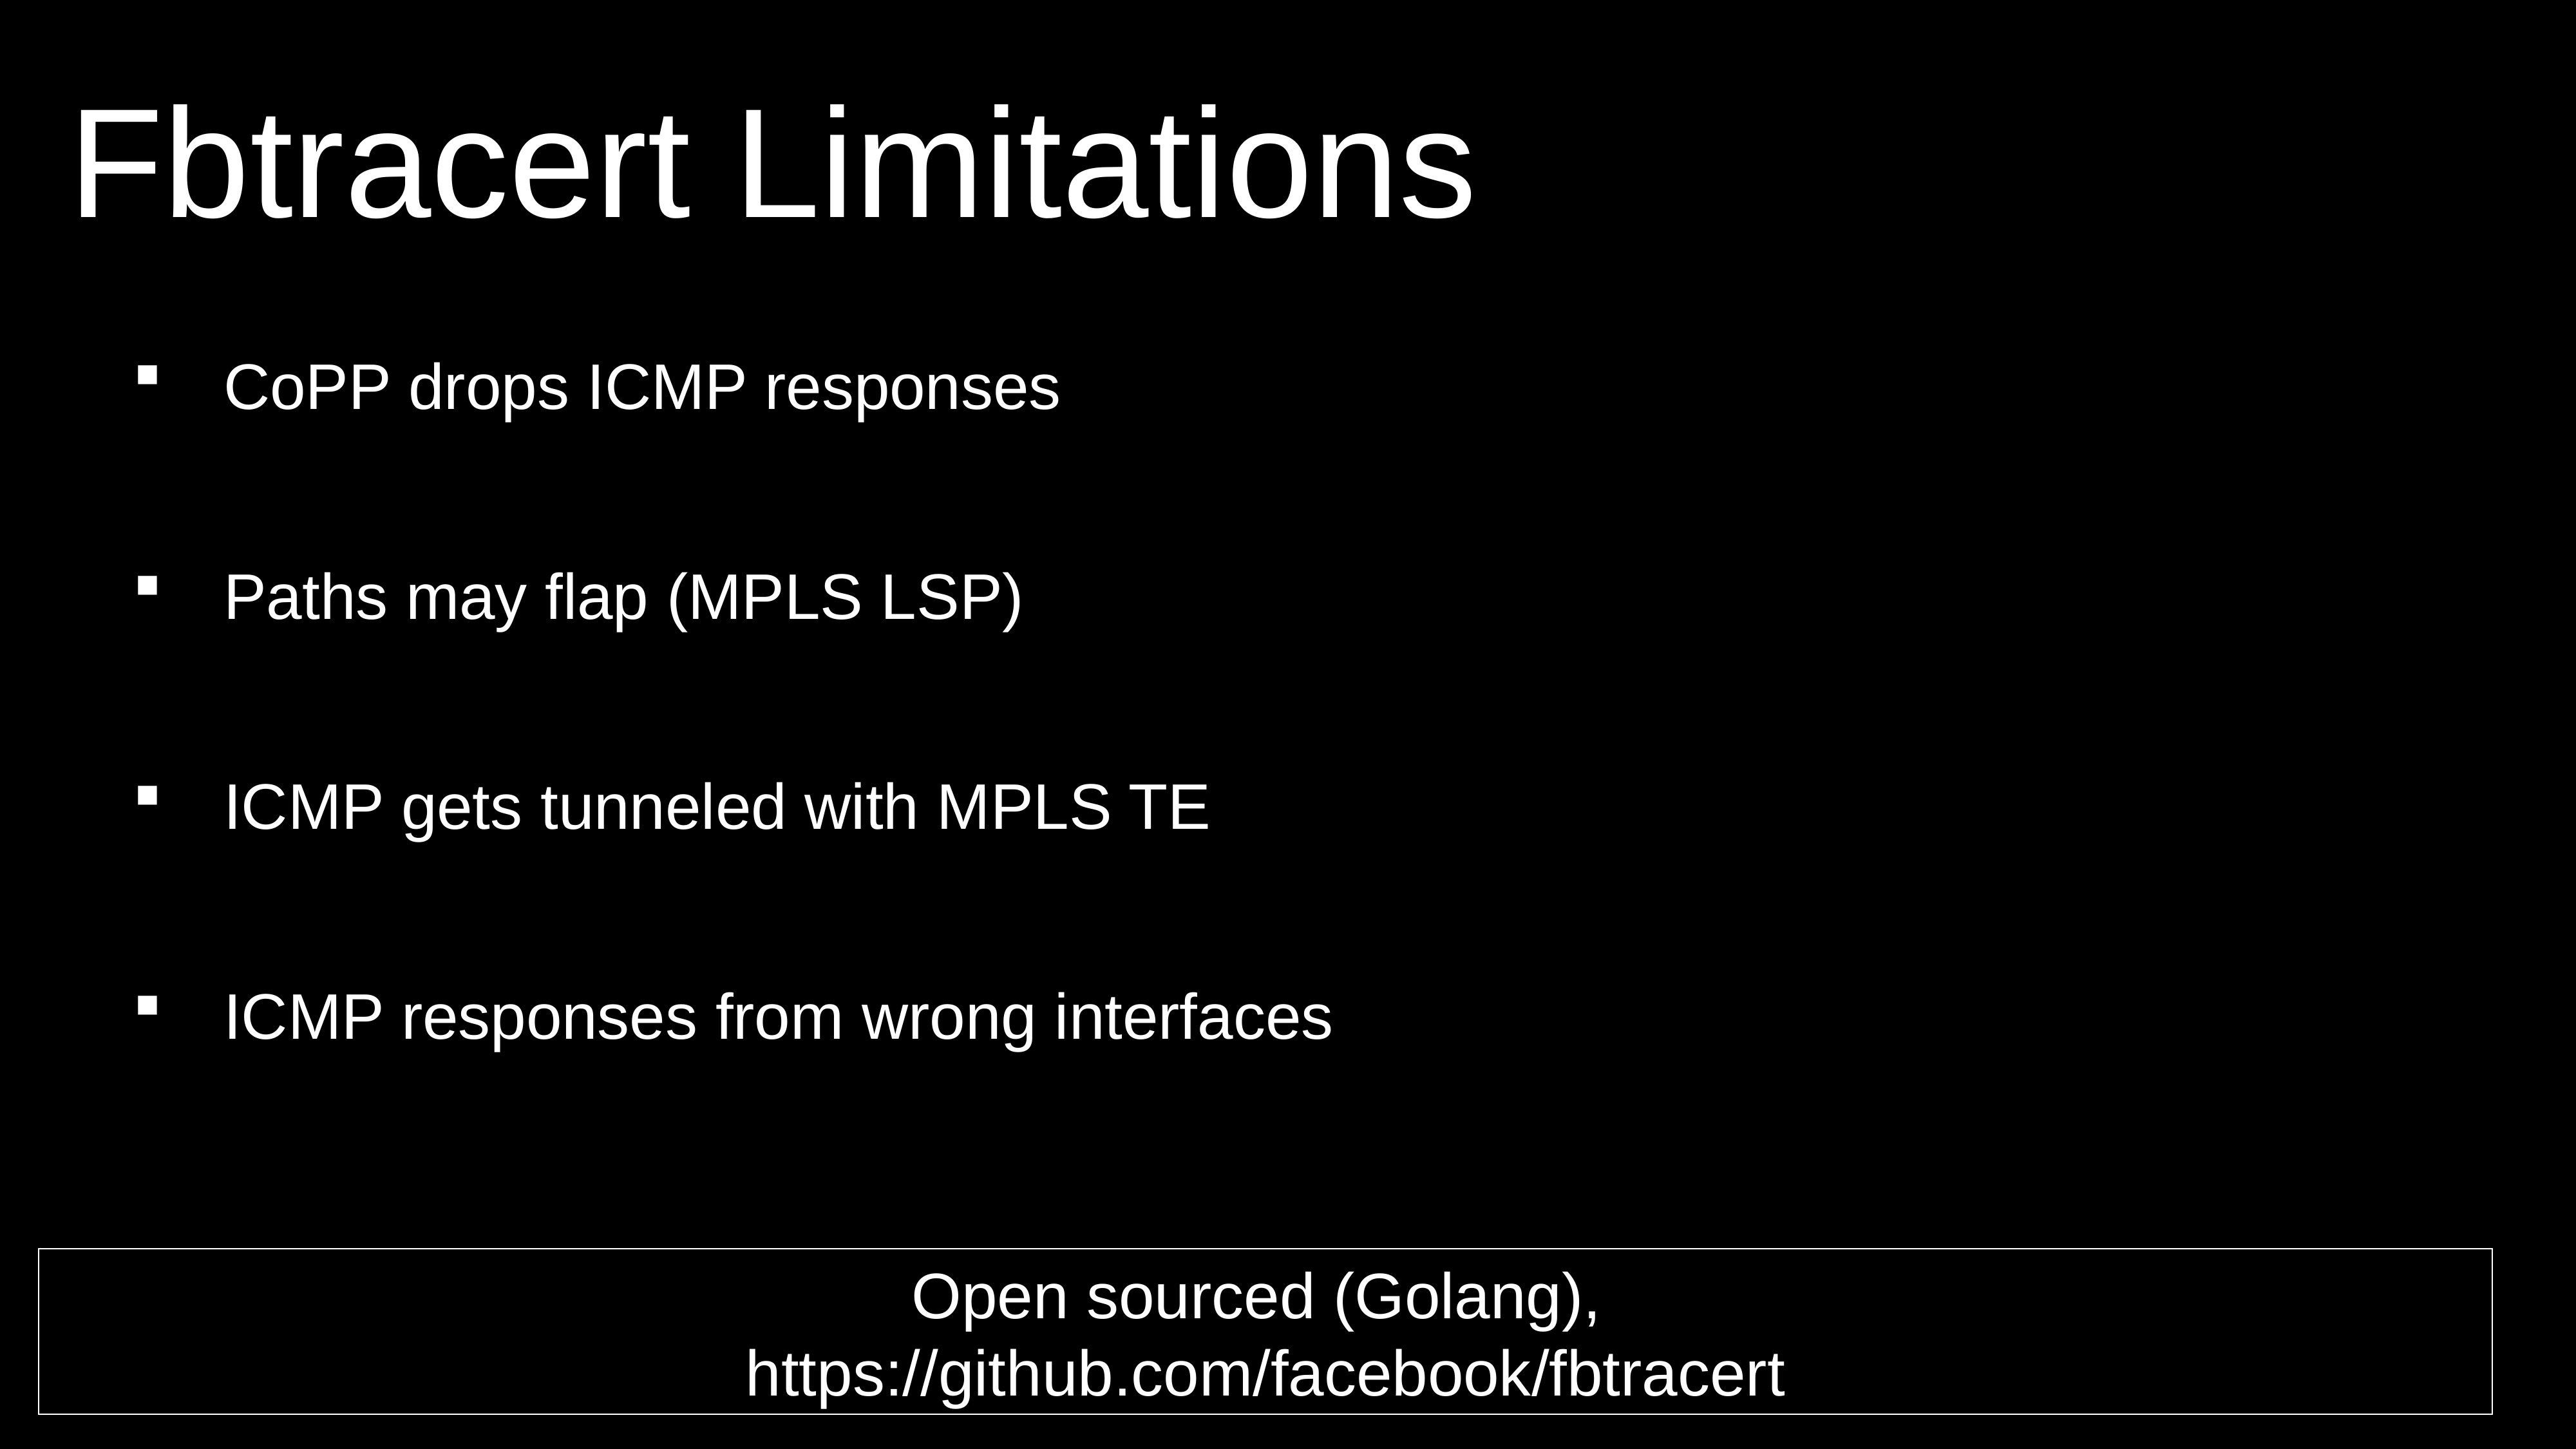

# Fbtracert Limitations
CoPP drops ICMP responses

Paths may flap (MPLS LSP)

ICMP gets tunneled with MPLS TE

ICMP responses from wrong interfaces

Open sourced (Golang),
https://github.com/facebook/fbtracert